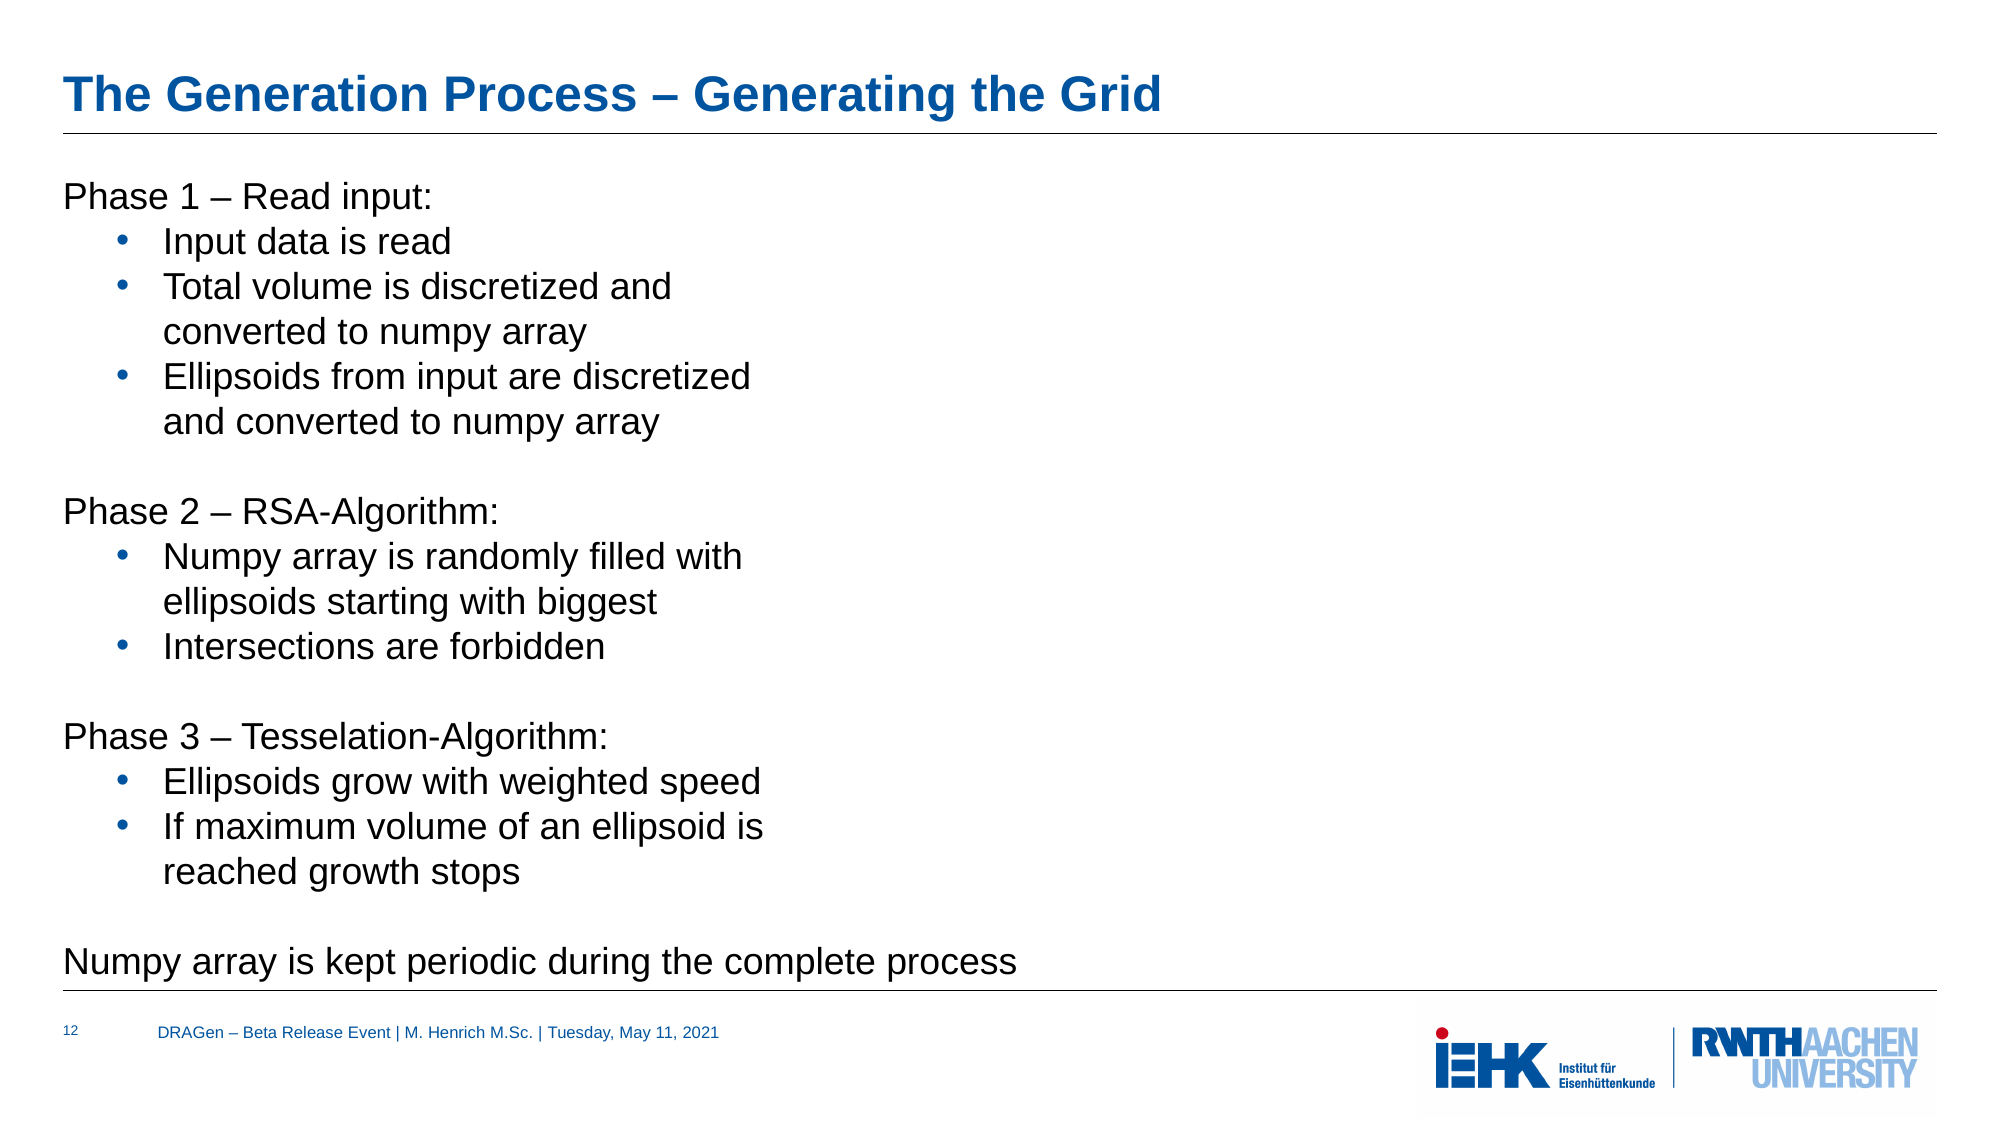

# The Generation Process – Generating the Grid
Phase 1 – Read input:
Input data is read
Total volume is discretized and
converted to numpy array
Ellipsoids from input are discretized
and converted to numpy array

Phase 2 – RSA-Algorithm:
Numpy array is randomly filled with
ellipsoids starting with biggest
Intersections are forbidden

Phase 3 – Tesselation-Algorithm:
Ellipsoids grow with weighted speed
If maximum volume of an ellipsoid is
reached growth stops

Numpy array is kept periodic during the complete process